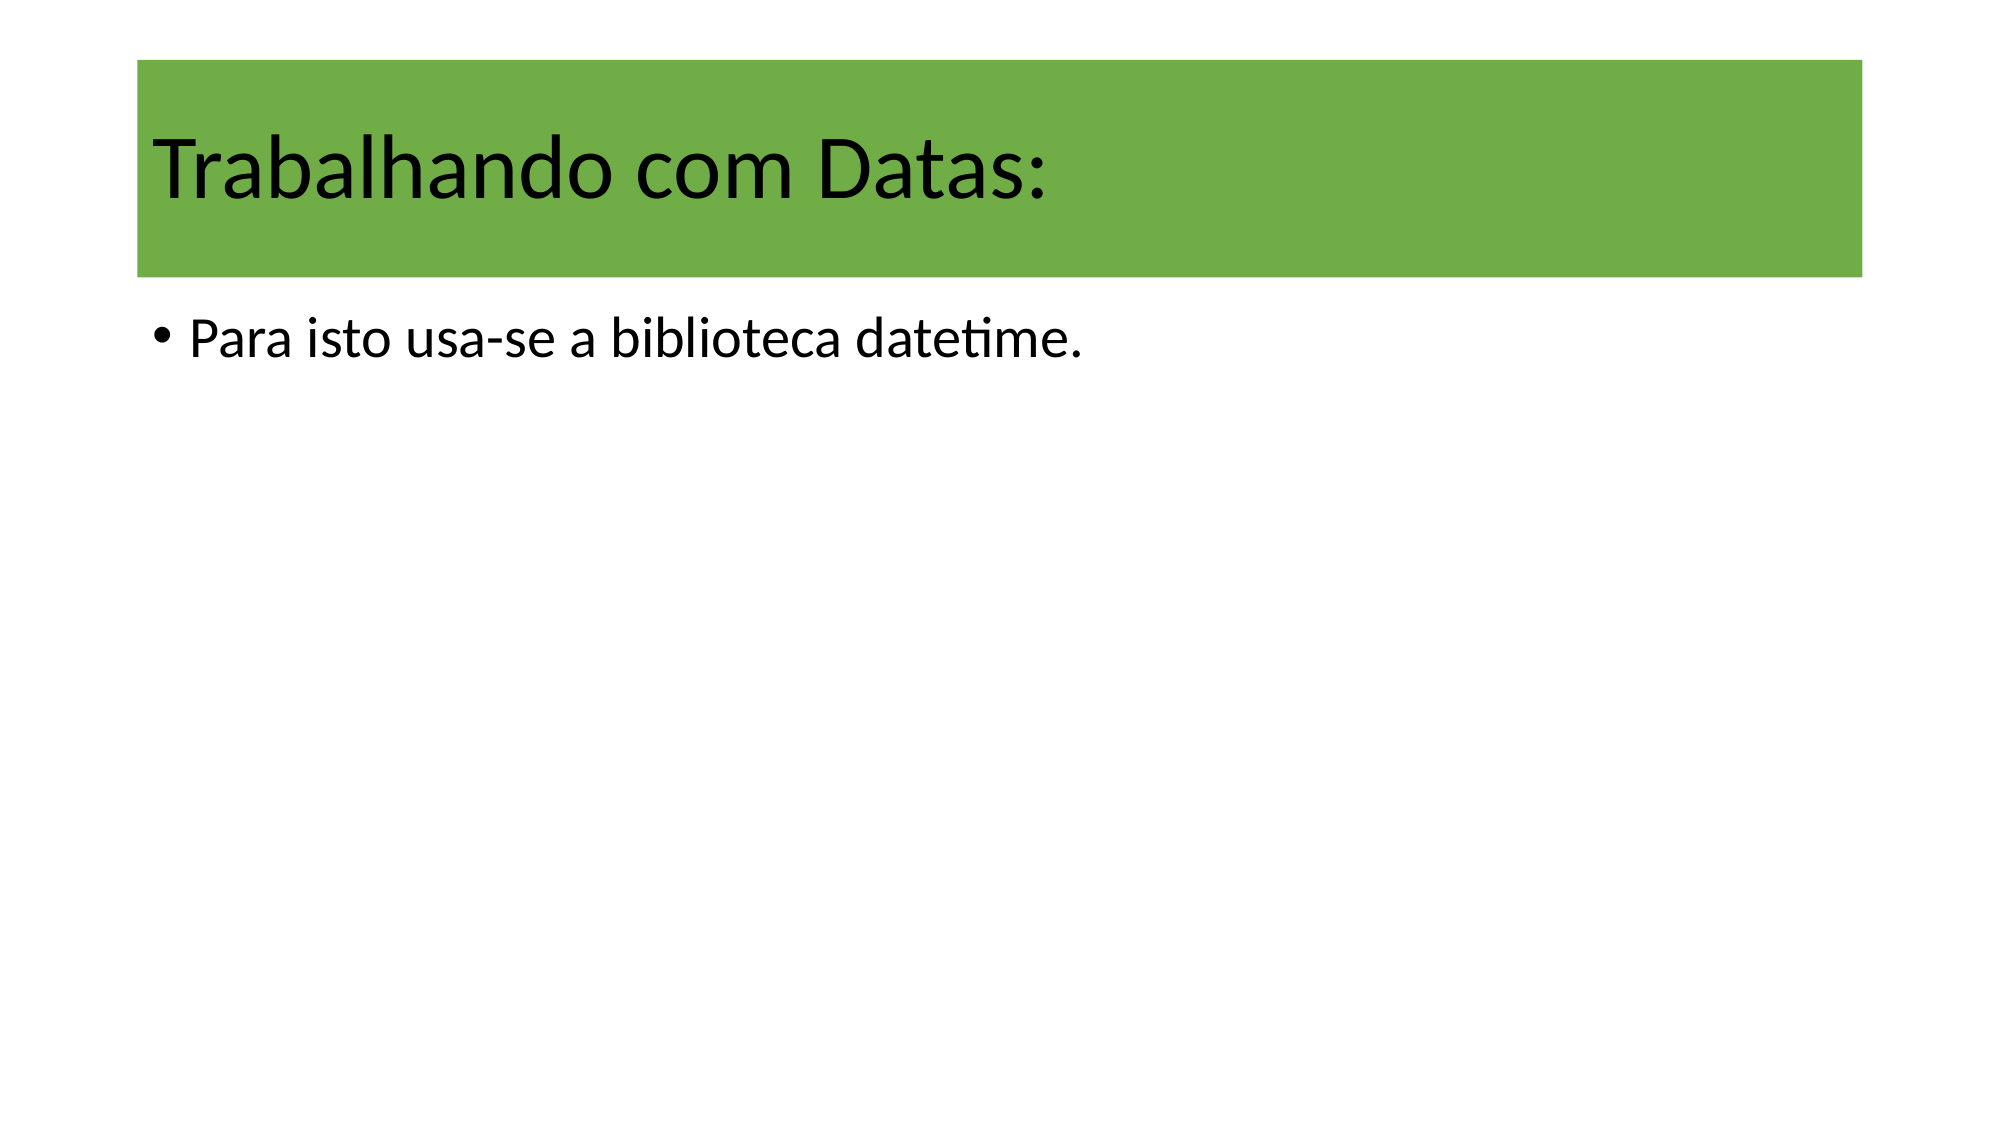

# Trabalhando com Datas:
Para isto usa-se a biblioteca datetime.